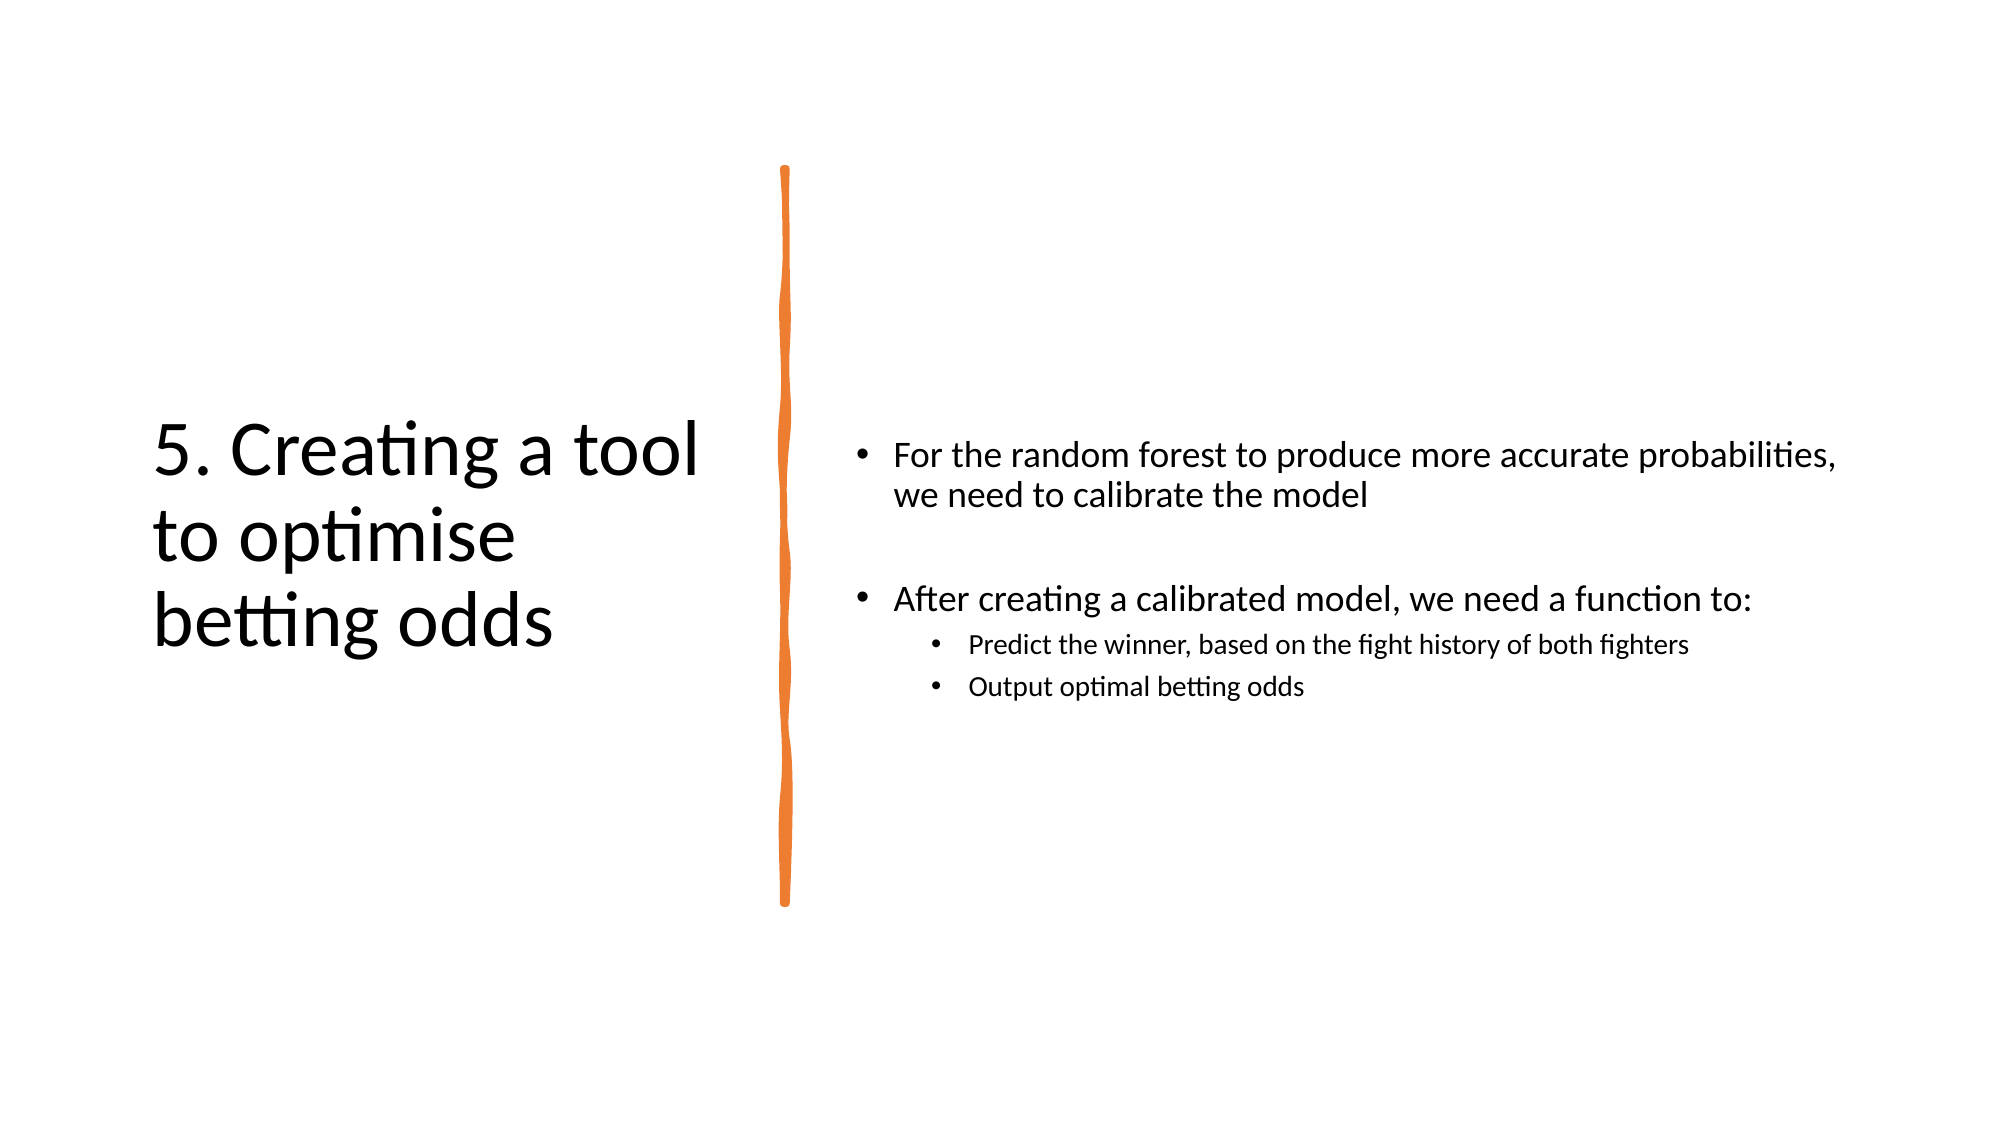

# 5. Creating a tool to optimise betting odds

For the random forest to produce more accurate probabilities, we need to calibrate the model

After creating a calibrated model, we need a function to:
Predict the winner, based on the fight history of both fighters
Output optimal betting odds